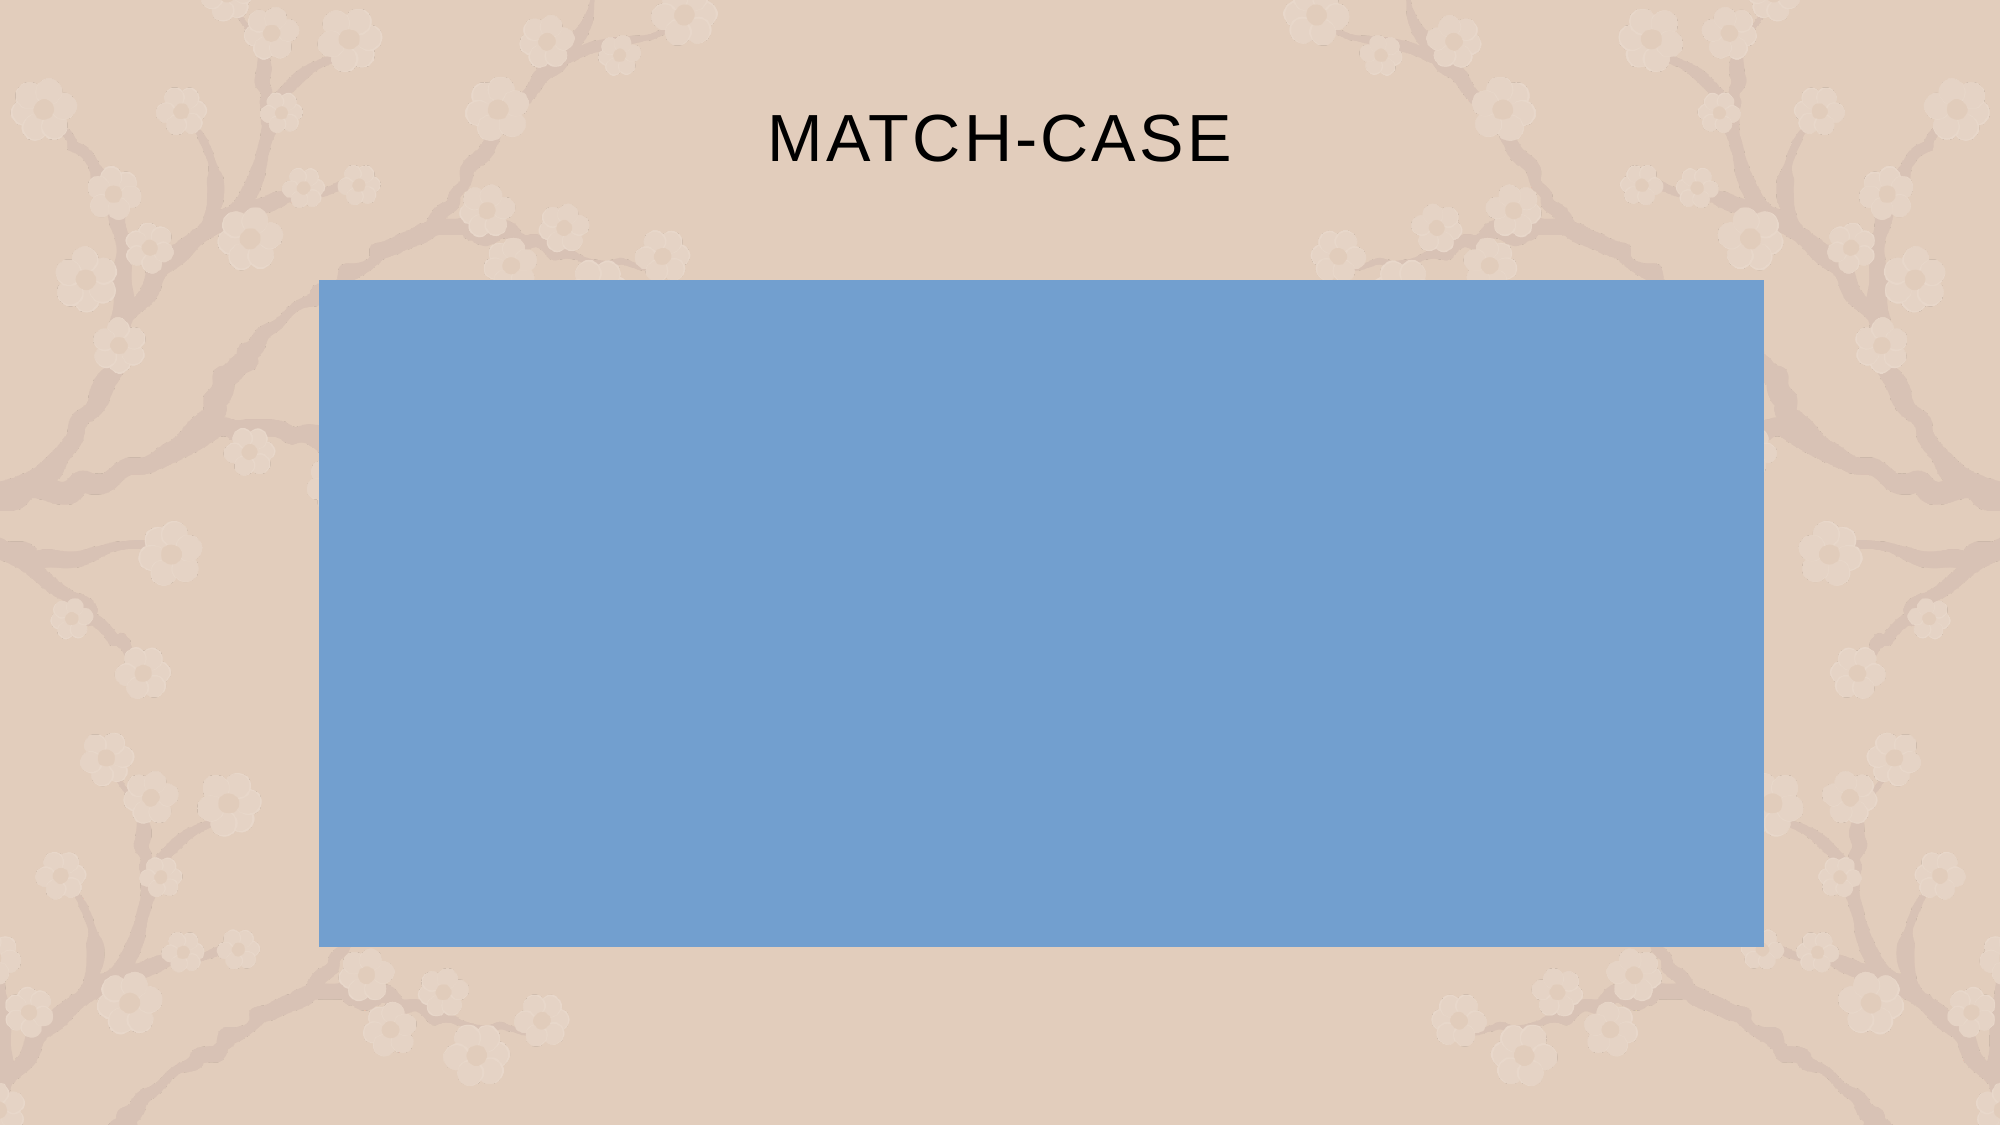

# Match-case
number = 2

match number:
    case 1:
        print("One")
    case 2 | 3:
        print("Two or Three")
    case _:
        print("Other number")